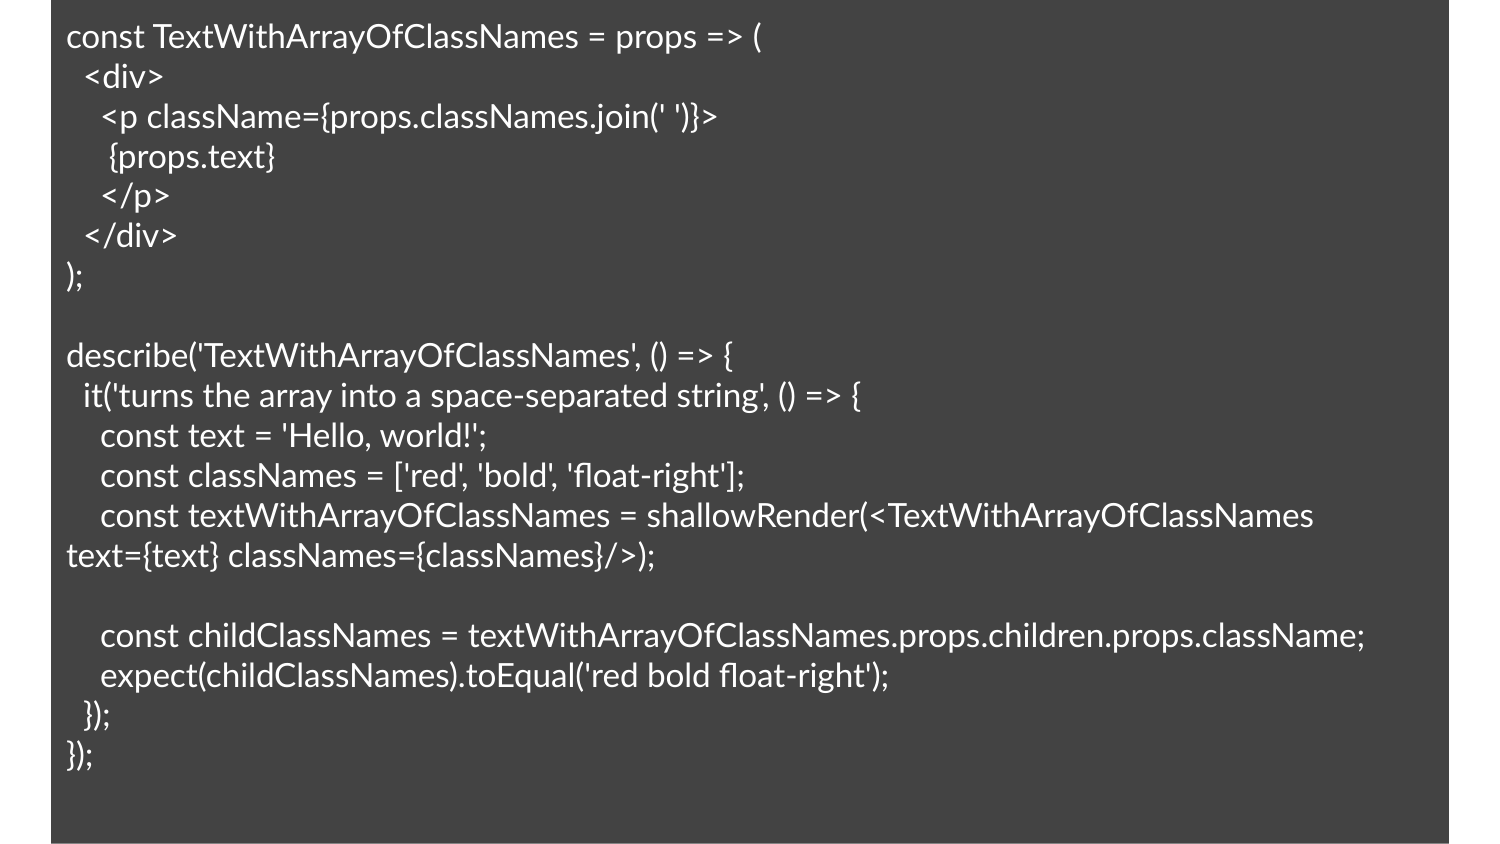

const TextWithArrayOfClassNames = props => (
  <div>
    <p className={props.classNames.join(' ')}>
     {props.text}
    </p>
  </div>
);

describe('TextWithArrayOfClassNames', () => {
  it('turns the array into a space-separated string', () => {
    const text = 'Hello, world!';
    const classNames = ['red', 'bold', 'float-right'];
    const textWithArrayOfClassNames = shallowRender(<TextWithArrayOfClassNames text={text} classNames={classNames}/>);

    const childClassNames = textWithArrayOfClassNames.props.children.props.className;
    expect(childClassNames).toEqual('red bold float-right');
  });
});